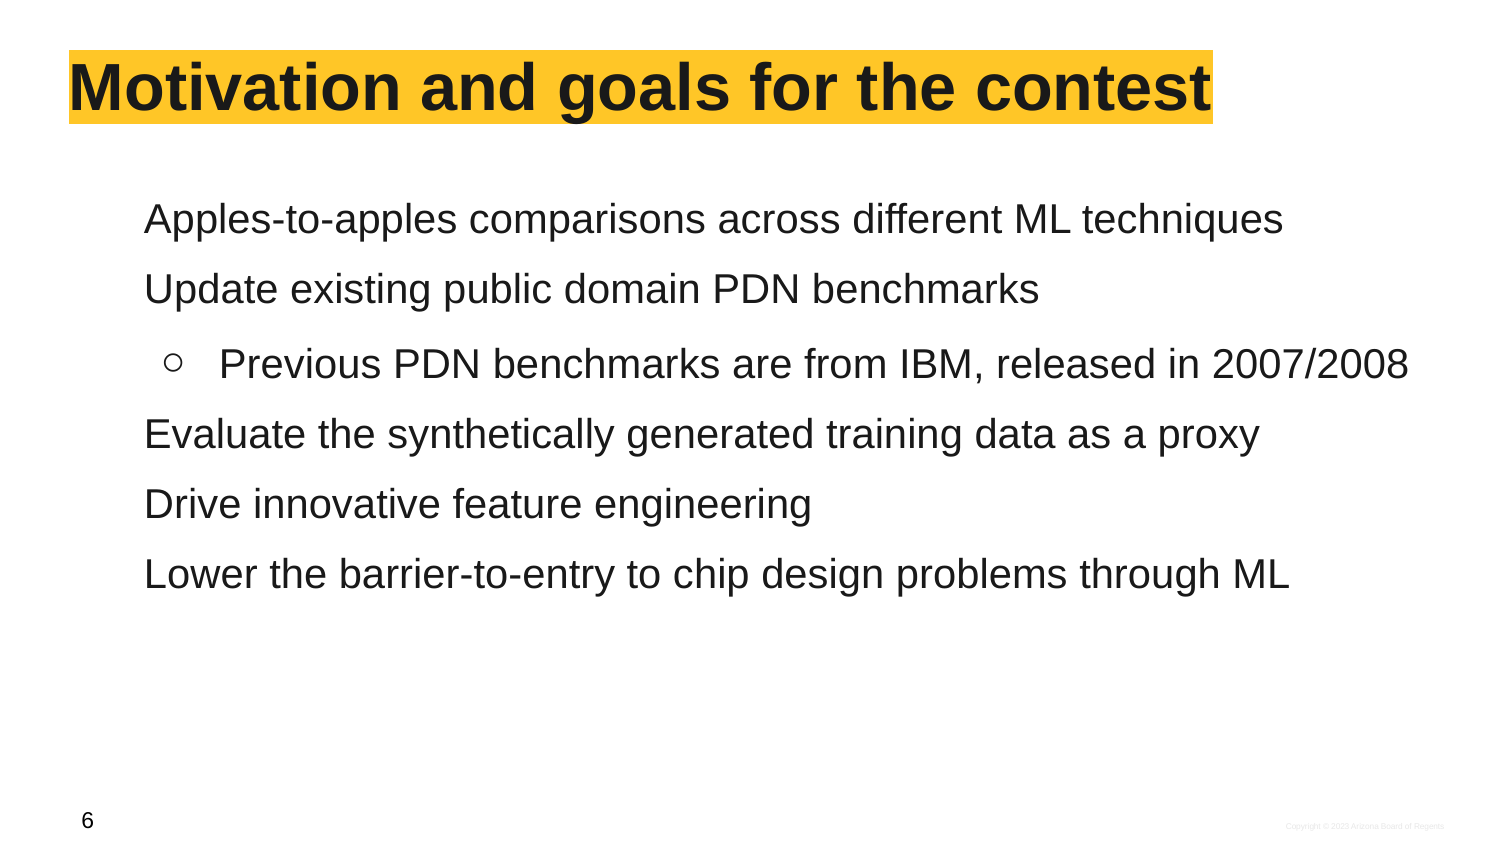

# Motivation and goals for the contest

Apples-to-apples comparisons across different ML techniques
Update existing public domain PDN benchmarks
Previous PDN benchmarks are from IBM, released in 2007/2008
Evaluate the synthetically generated training data as a proxy
Drive innovative feature engineering
Lower the barrier-to-entry to chip design problems through ML